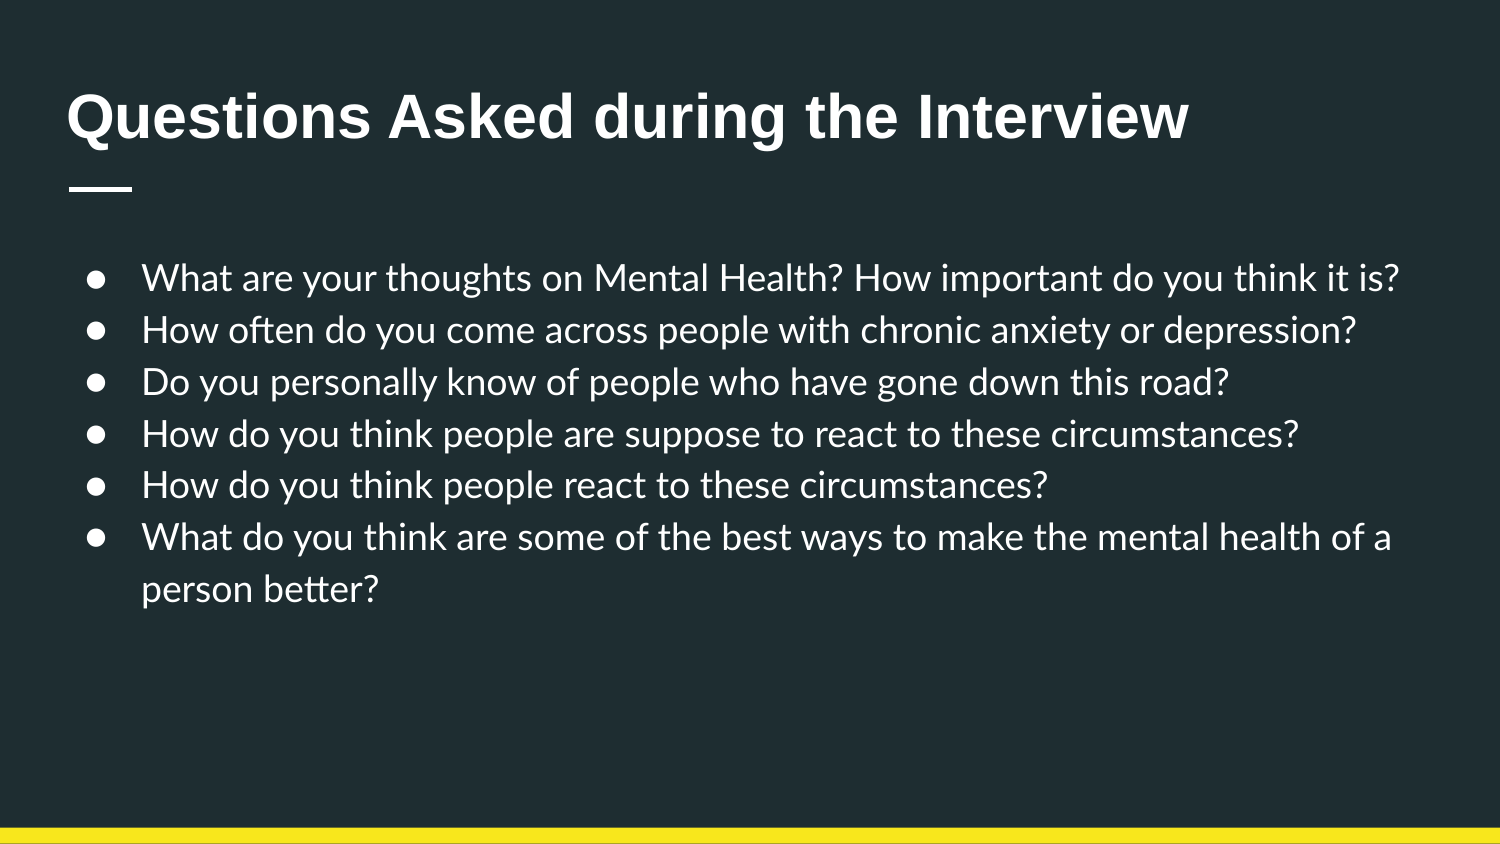

# Questions Asked during the Interview
What are your thoughts on Mental Health? How important do you think it is?
How often do you come across people with chronic anxiety or depression?
Do you personally know of people who have gone down this road?
How do you think people are suppose to react to these circumstances?
How do you think people react to these circumstances?
What do you think are some of the best ways to make the mental health of a person better?